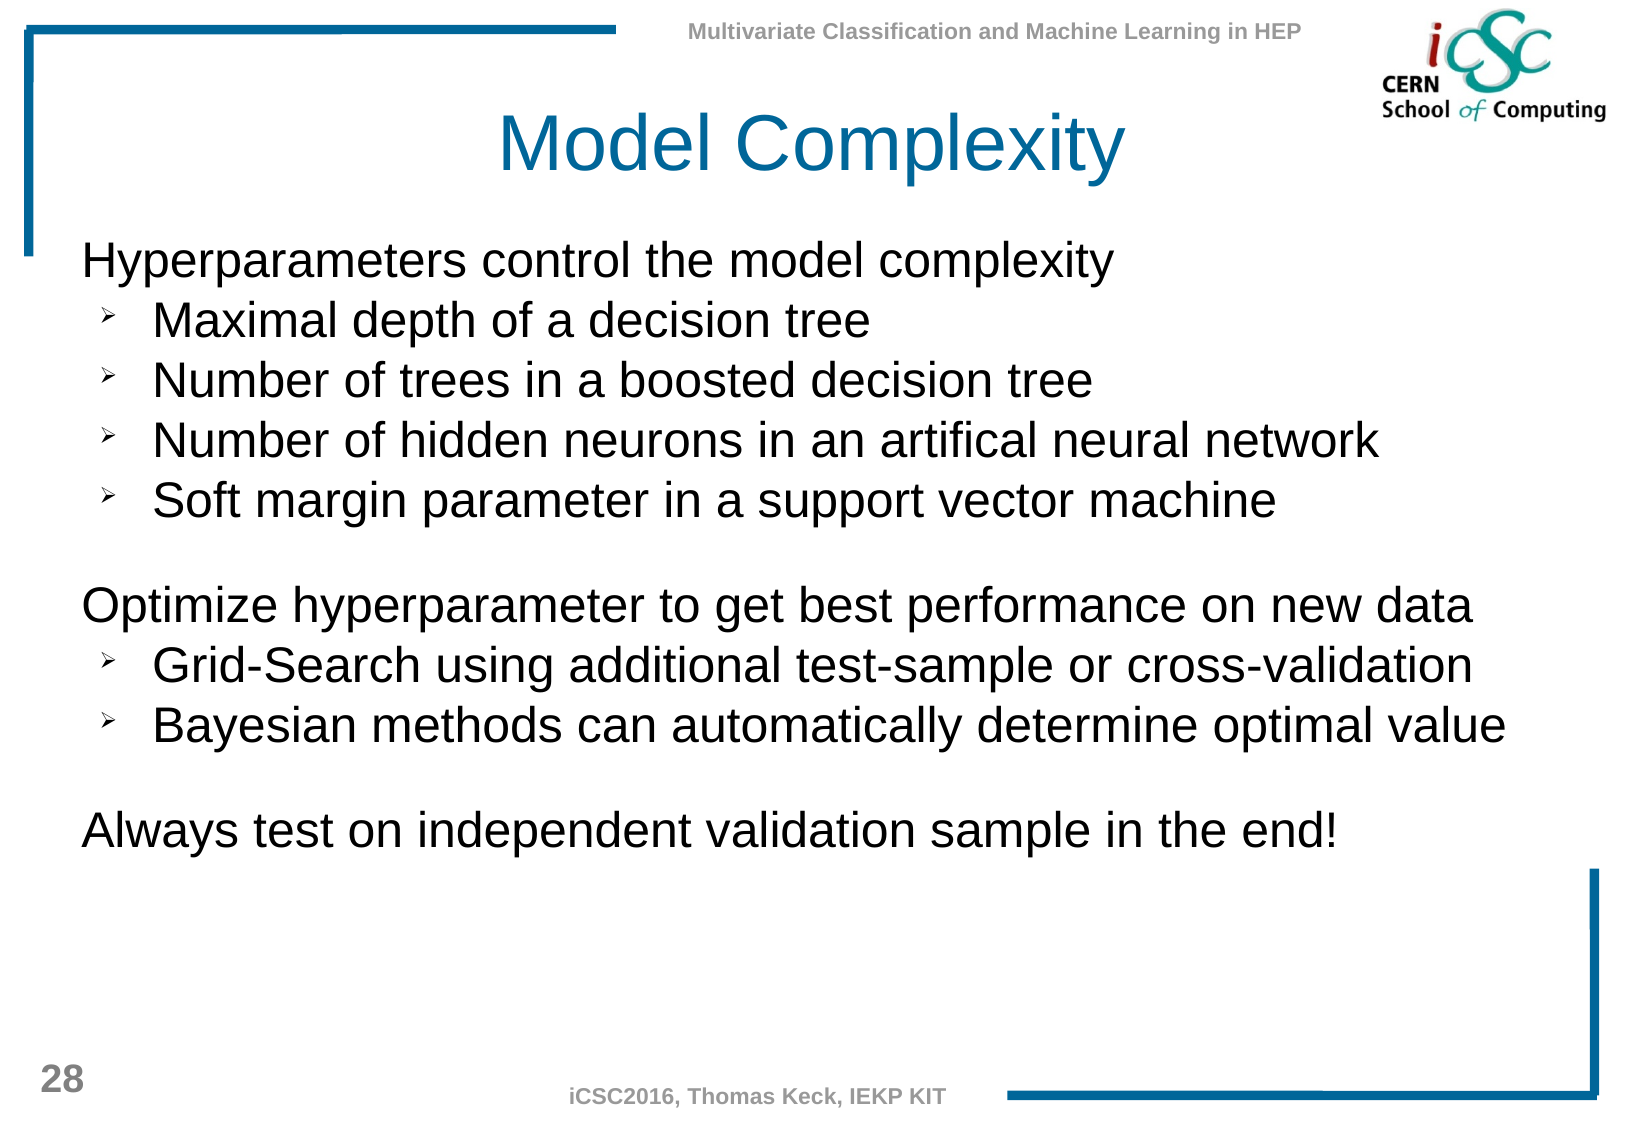

Model Complexity

Hyperparameters control the model complexity
Maximal depth of a decision tree
Number of trees in a boosted decision tree
Number of hidden neurons in an artifical neural network
Soft margin parameter in a support vector machine

Optimize hyperparameter to get best performance on new data
Grid-Search using additional test-sample or cross-validation
Bayesian methods can automatically determine optimal value

Always test on independent validation sample in the end!